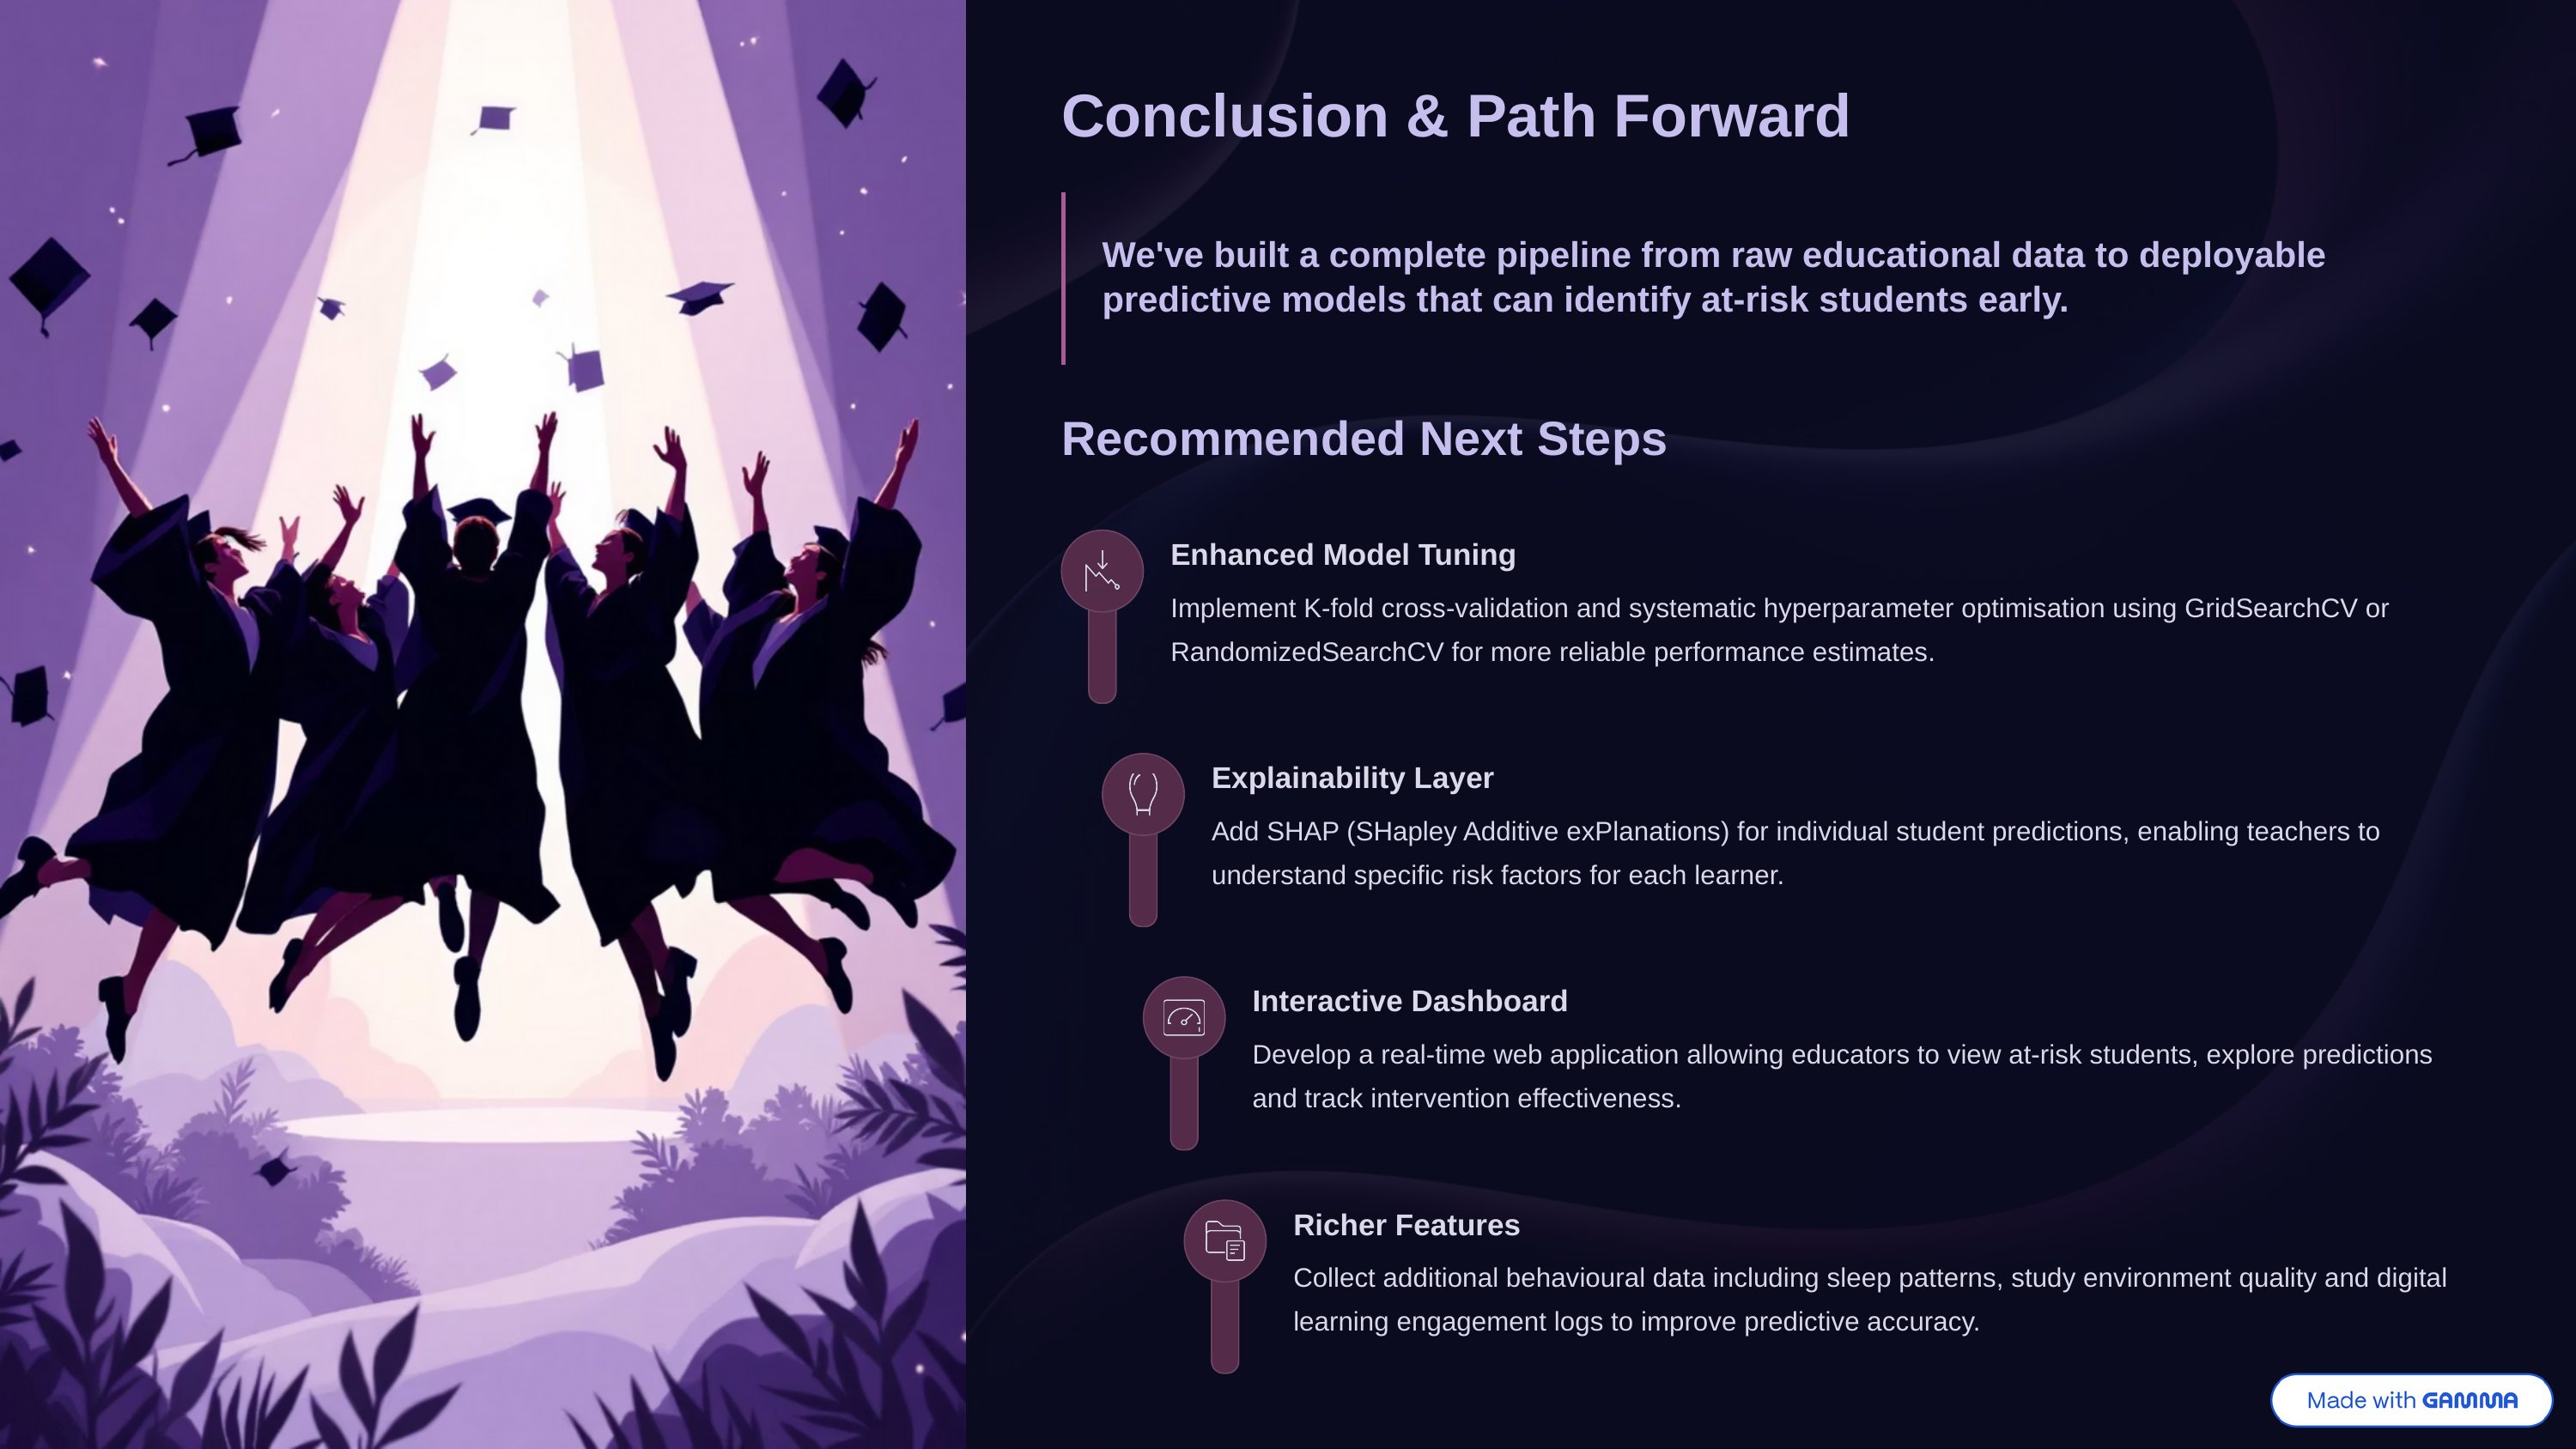

Conclusion & Path Forward

We've built a complete pipeline from raw educational data to deployable predictive models that can identify at-risk students early.
Recommended Next Steps

Enhanced Model Tuning

Implement K-fold cross-validation and systematic hyperparameter optimisation using GridSearchCV or RandomizedSearchCV for more reliable performance estimates.

Explainability Layer

Add SHAP (SHapley Additive exPlanations) for individual student predictions, enabling teachers to understand specific risk factors for each learner.

Interactive Dashboard

Develop a real-time web application allowing educators to view at-risk students, explore predictions and track intervention effectiveness.

Richer Features

Collect additional behavioural data including sleep patterns, study environment quality and digital learning engagement logs to improve predictive accuracy.